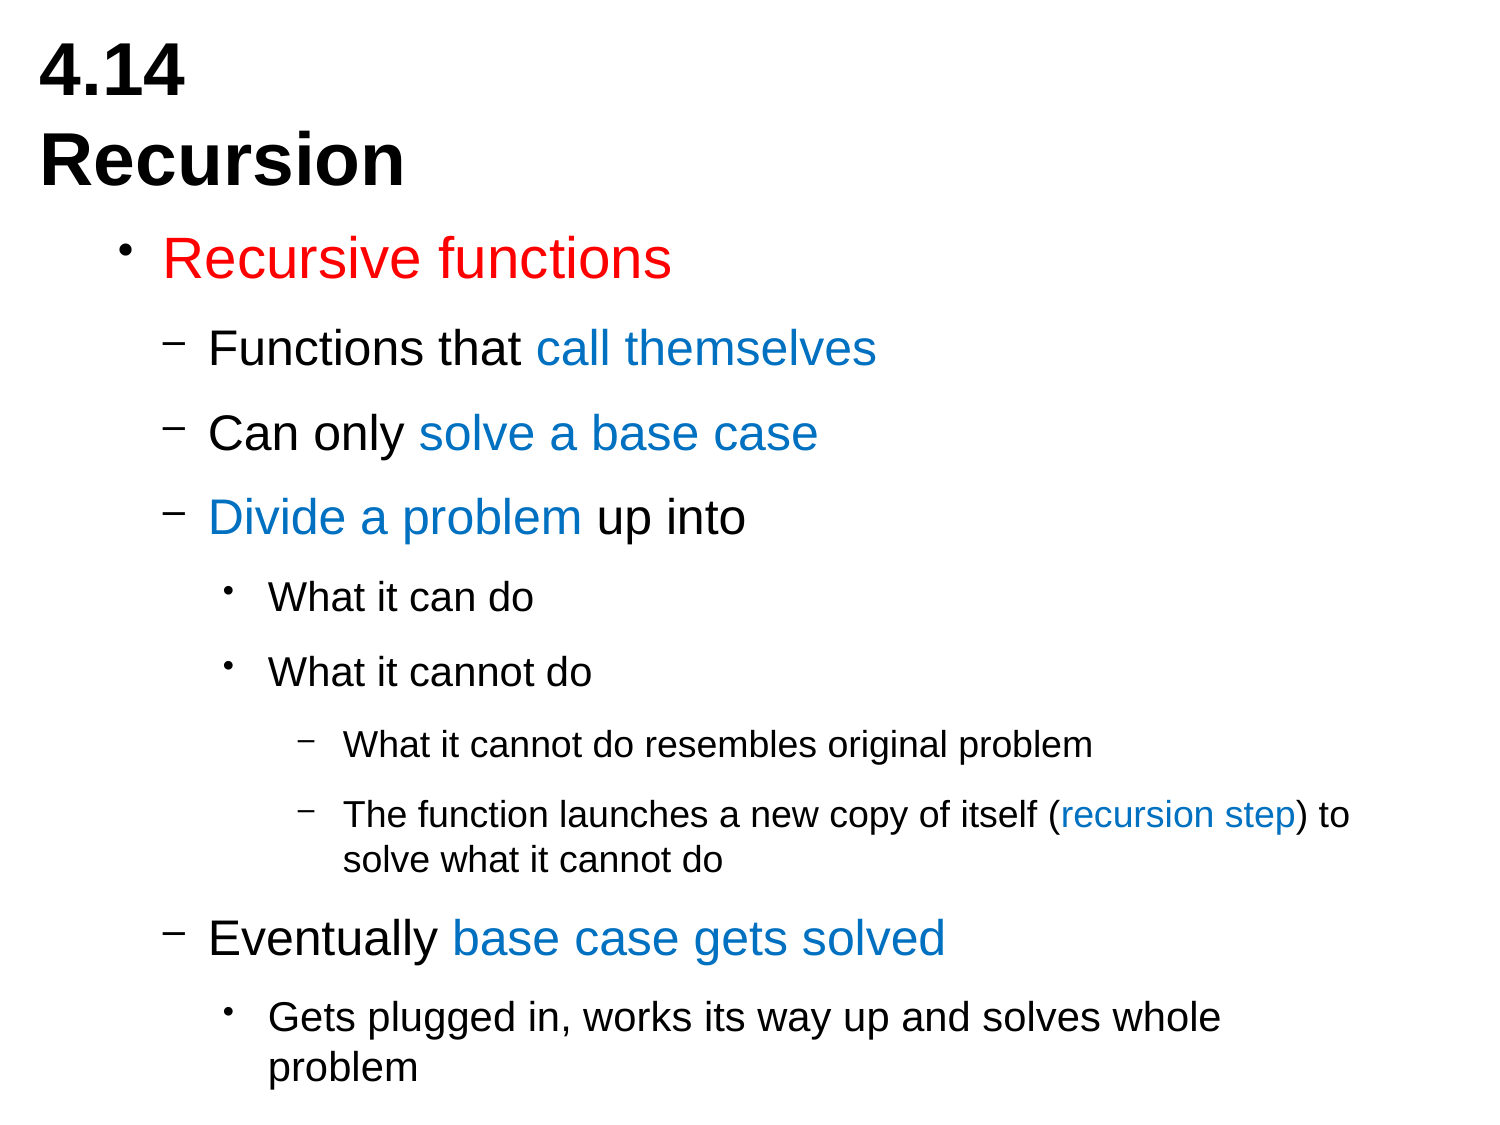

# 4.14 Recursion
Recursive functions
Functions that call themselves
Can only solve a base case
Divide a problem up into
What it can do
What it cannot do
What it cannot do resembles original problem
The function launches a new copy of itself (recursion step) to solve what it cannot do
Eventually base case gets solved
Gets plugged in, works its way up and solves whole problem